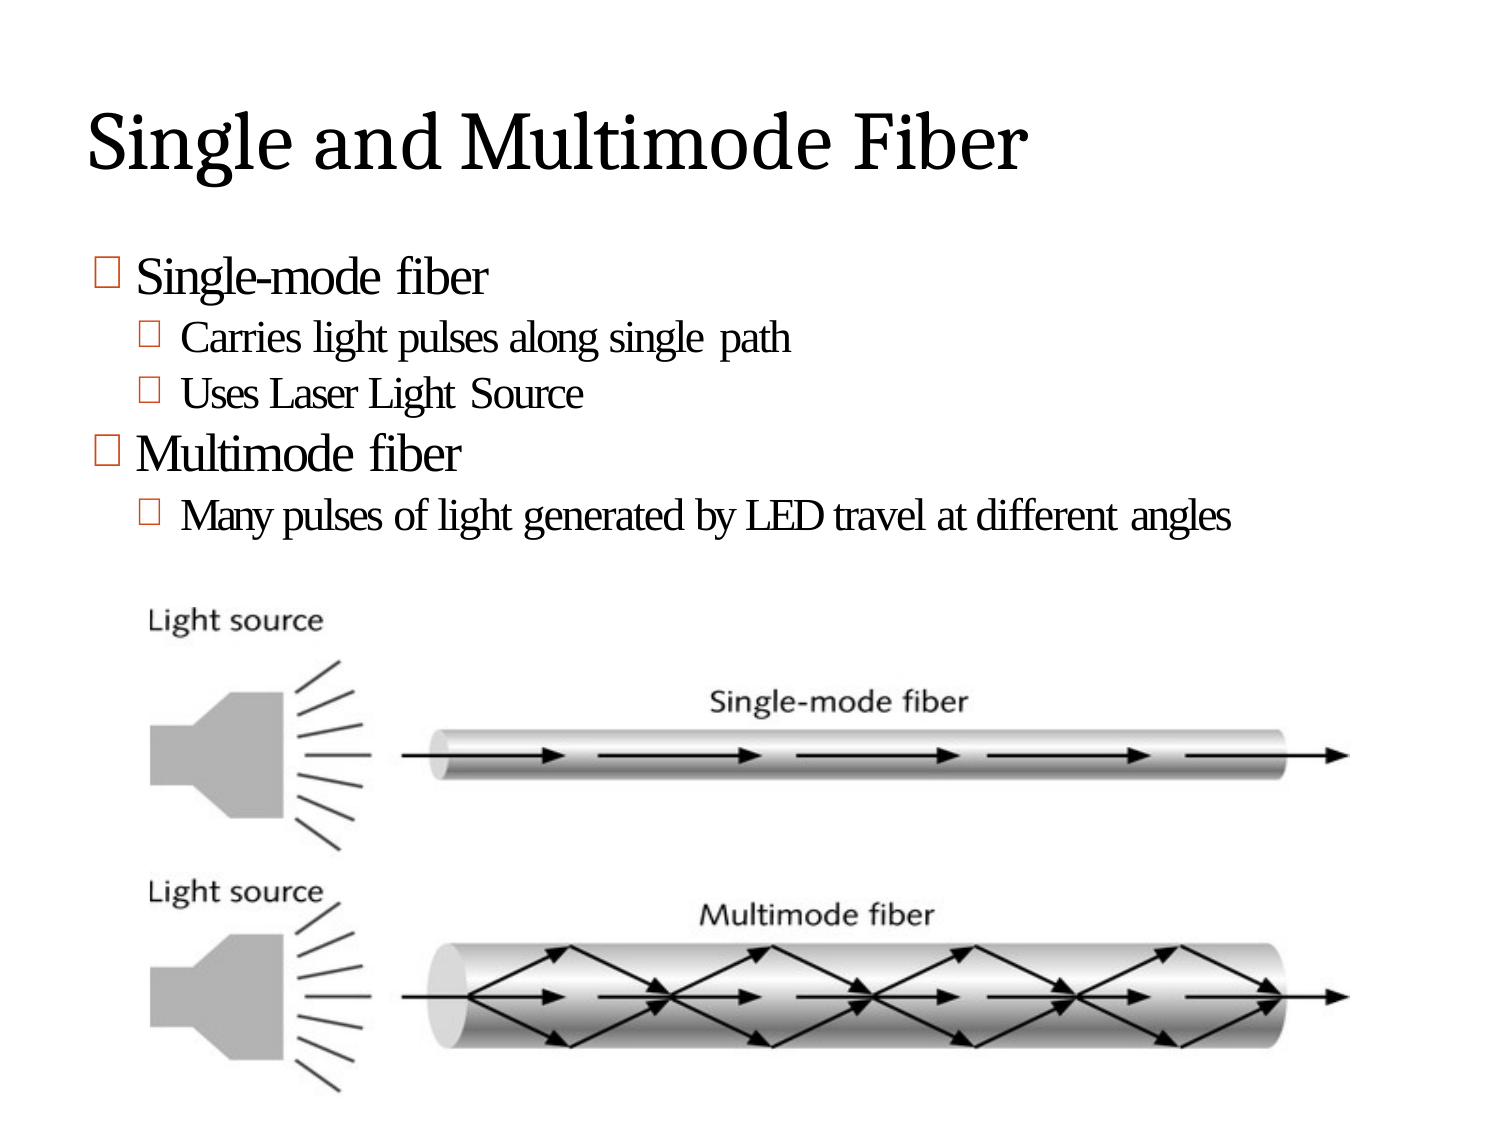

# Single and Multimode Fiber
Single-mode fiber
Carries light pulses along single path
Uses Laser Light Source
Multimode fiber
Many pulses of light generated by LED travel at different angles